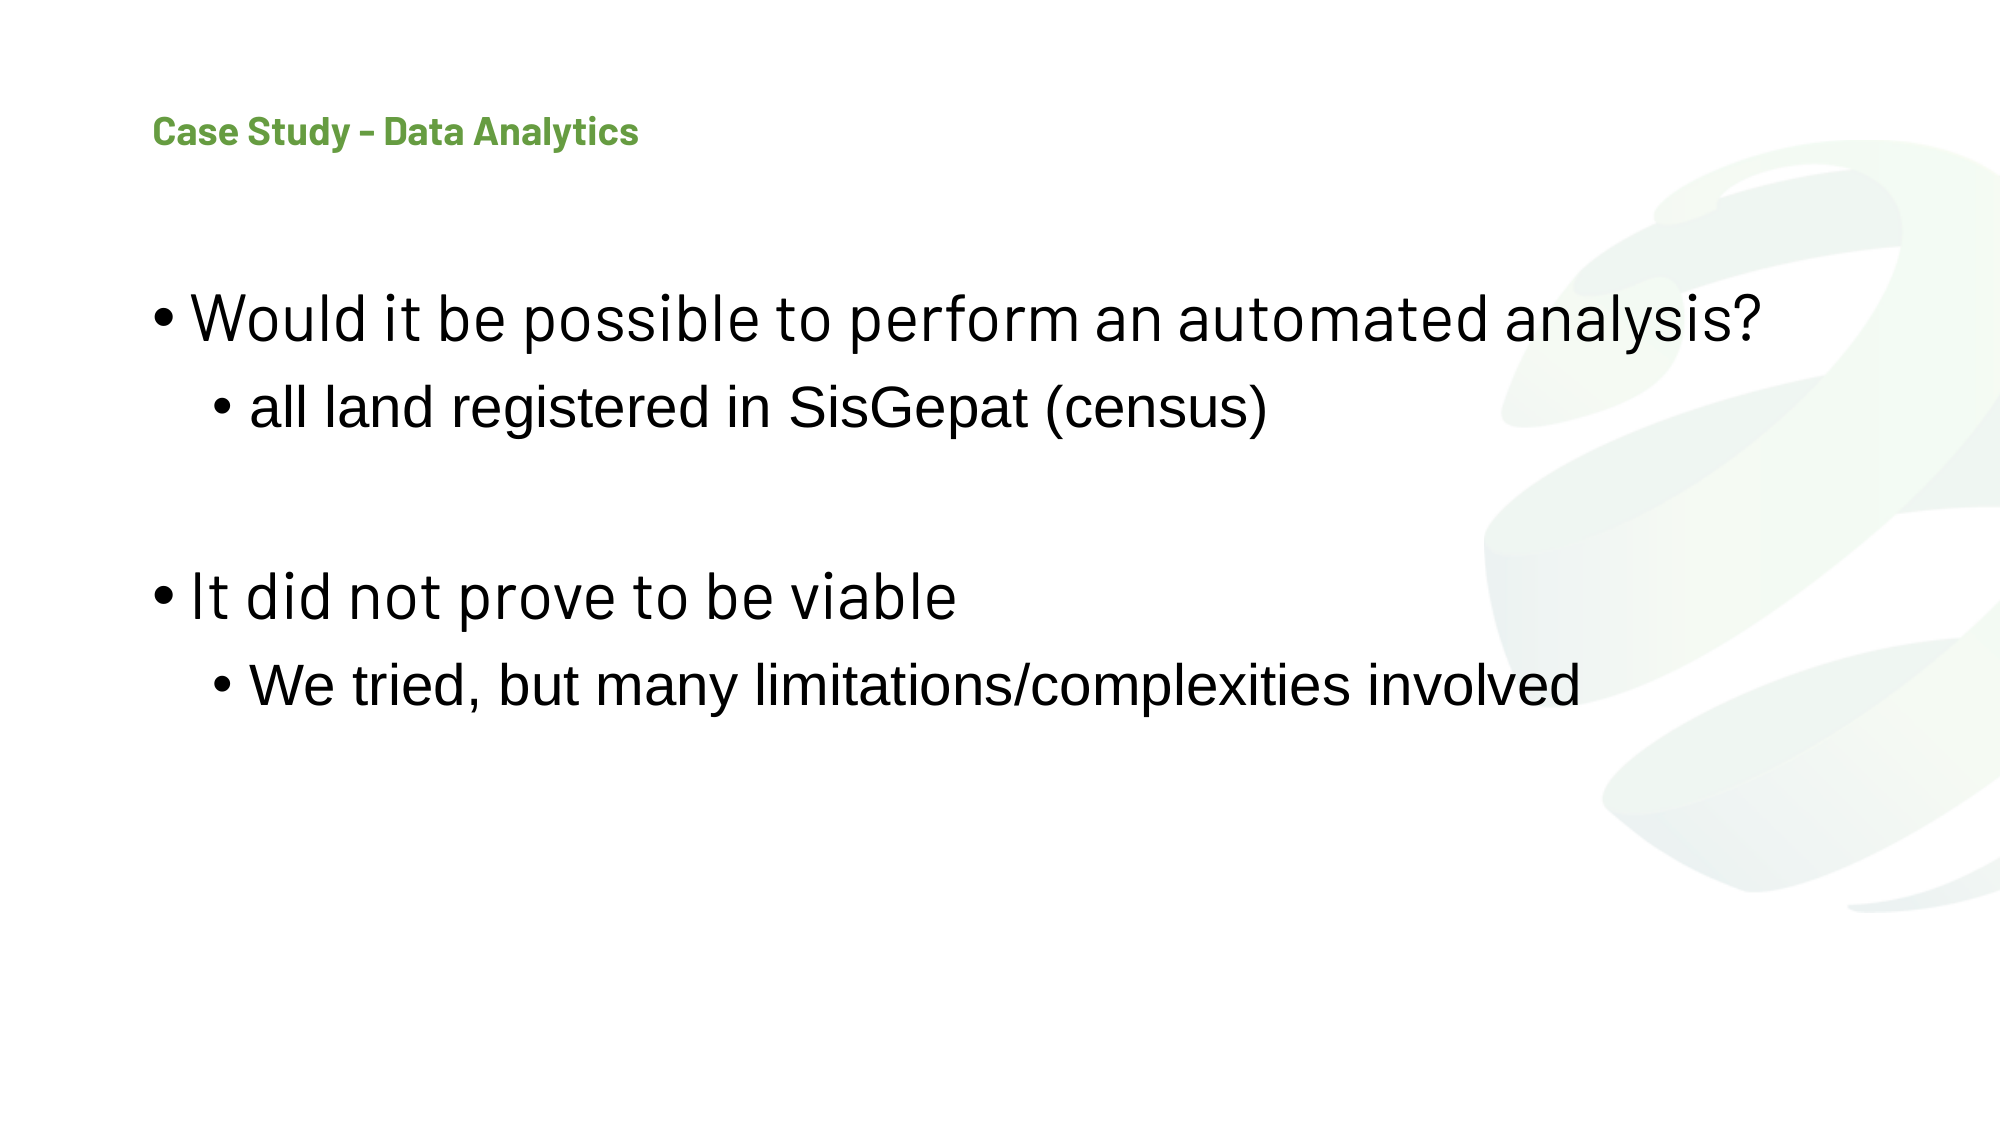

# Case Study - Data Analytics
Would it be possible to perform an automated analysis?
all land registered in SisGepat (census)

It did not prove to be viable
We tried, but many limitations/complexities involved